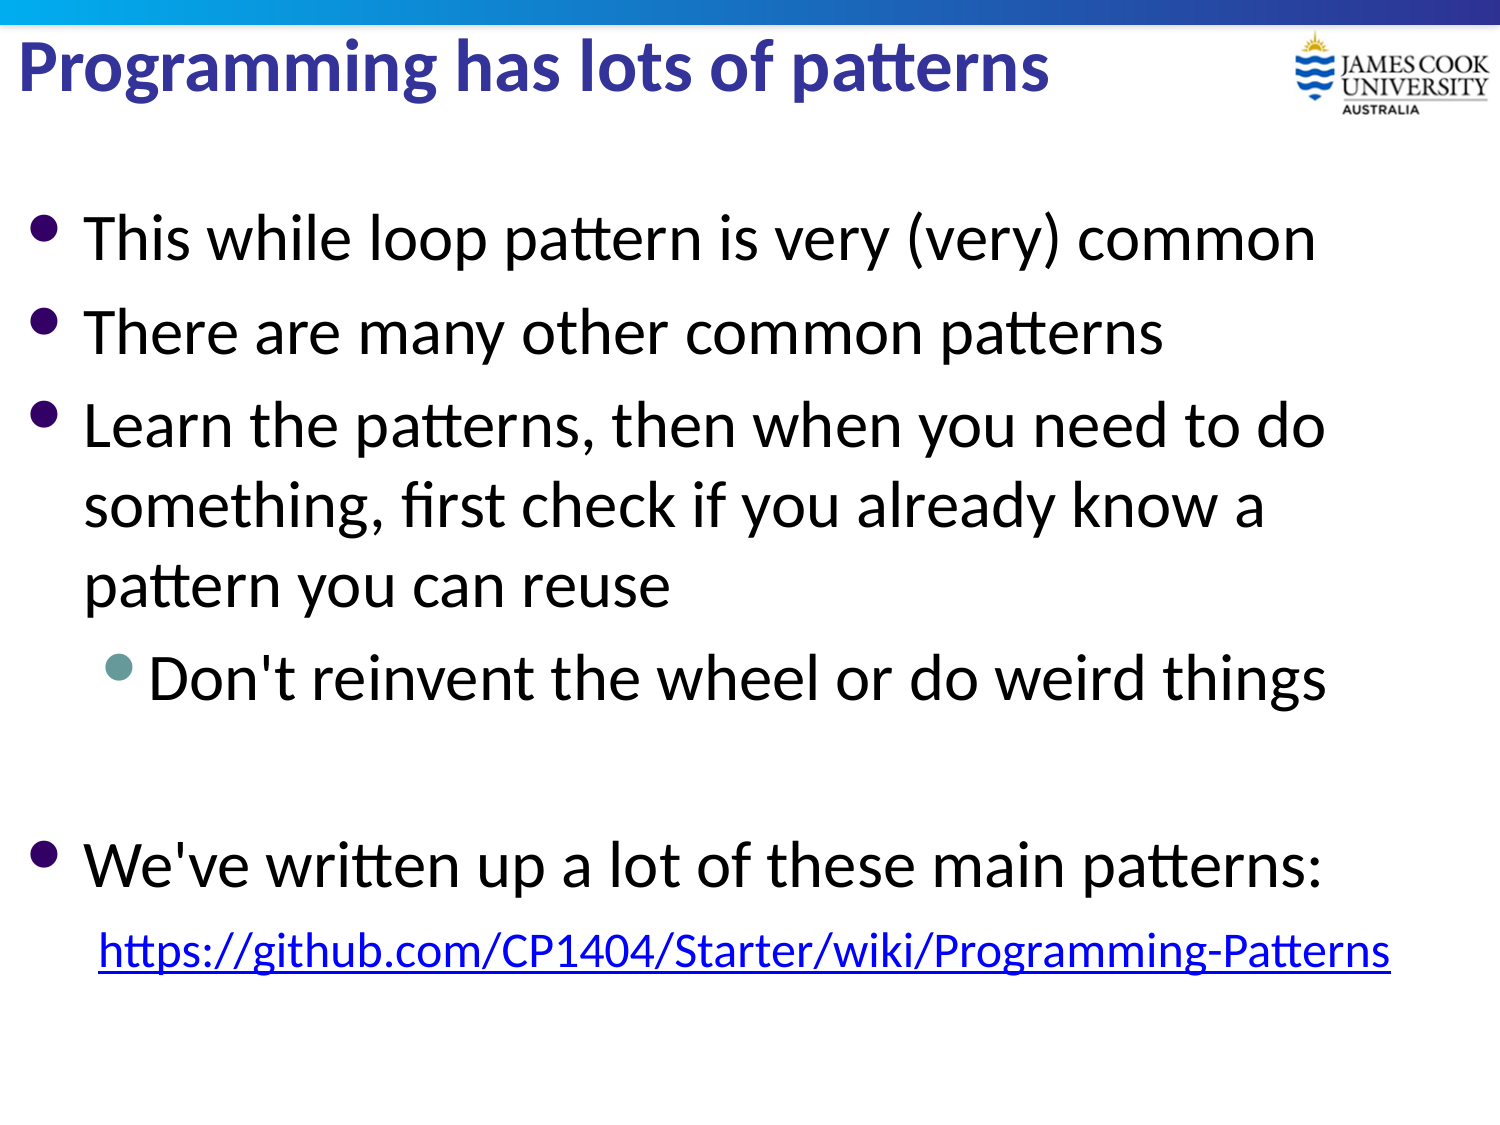

# Programming has lots of patterns
This while loop pattern is very (very) common
There are many other common patterns
Learn the patterns, then when you need to do something, first check if you already know a pattern you can reuse
Don't reinvent the wheel or do weird things

We've written up a lot of these main patterns:
 https://github.com/CP1404/Starter/wiki/Programming-Patterns